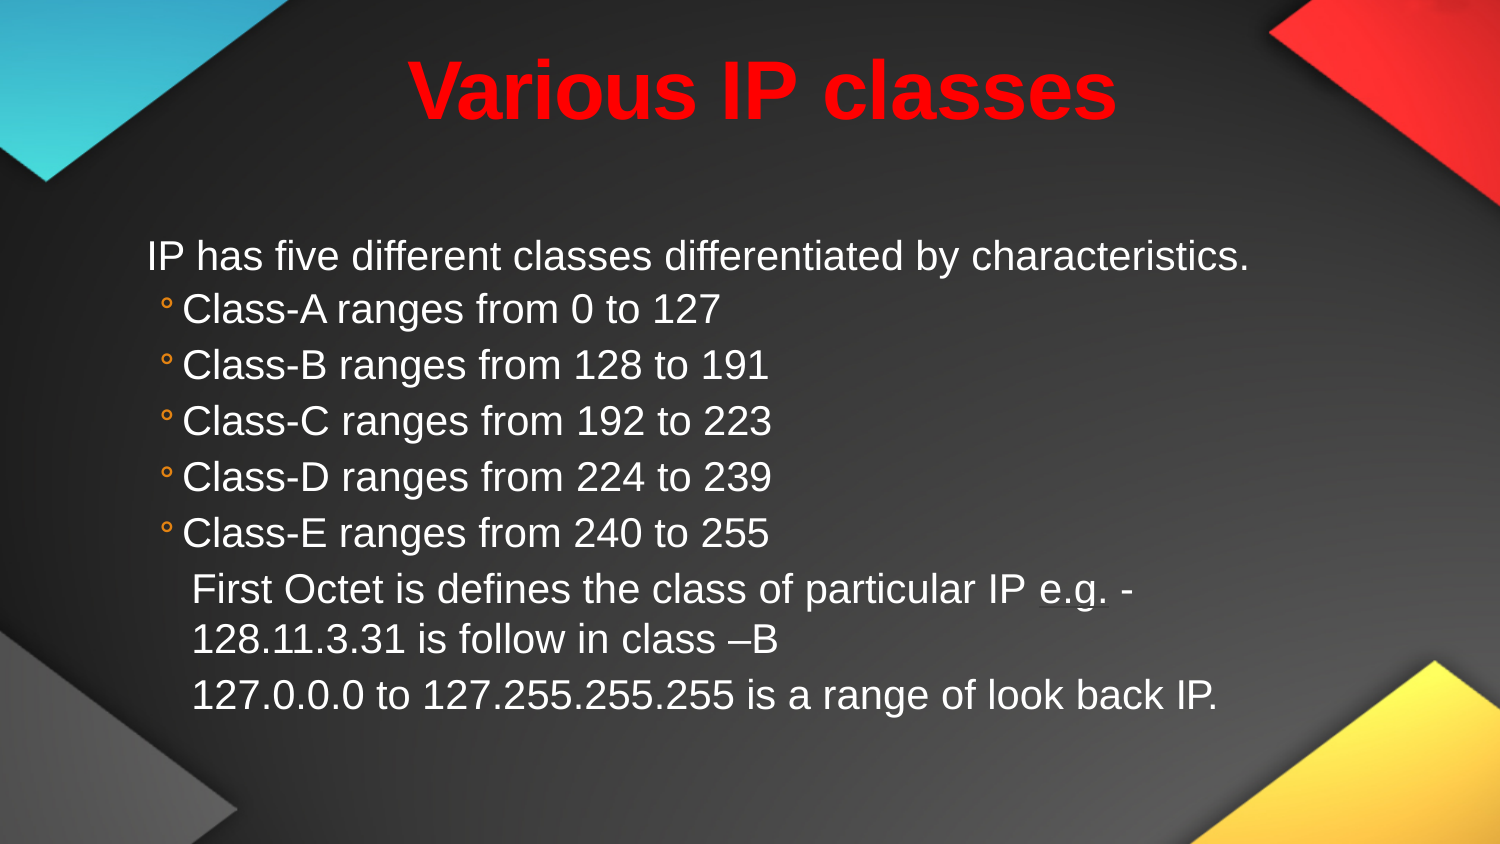

# Various IP classes
IP has five different classes differentiated by characteristics.
Class-A ranges from 0 to 127
Class-B ranges from 128 to 191
Class-C ranges from 192 to 223
Class-D ranges from 224 to 239
Class-E ranges from 240 to 255
First Octet is defines the class of particular IP e.g. -	128.11.3.31 is follow in class –B
127.0.0.0 to 127.255.255.255 is a range of look back IP.